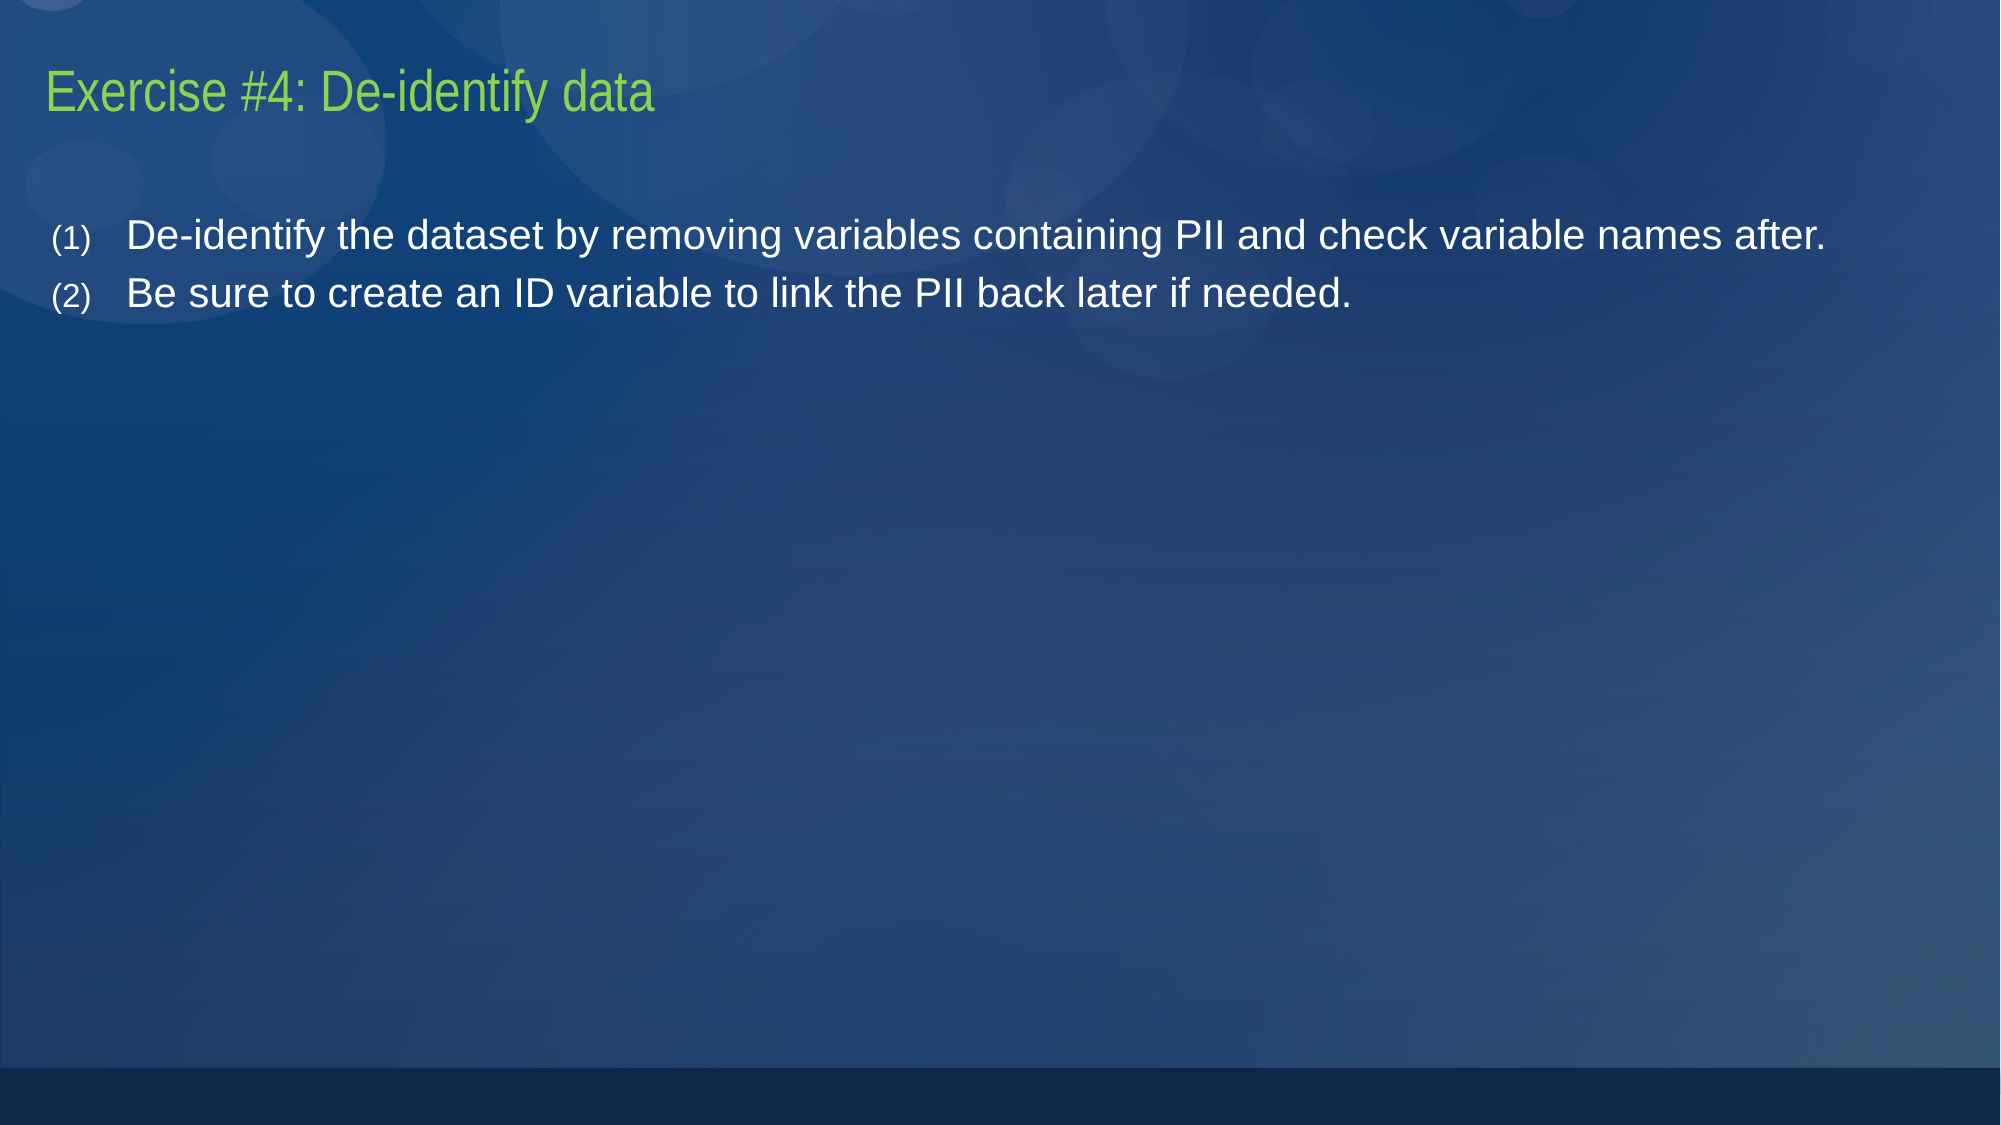

# Exercise #4: De-identify data
De-identify the dataset by removing variables containing PII and check variable names after.
Be sure to create an ID variable to link the PII back later if needed.